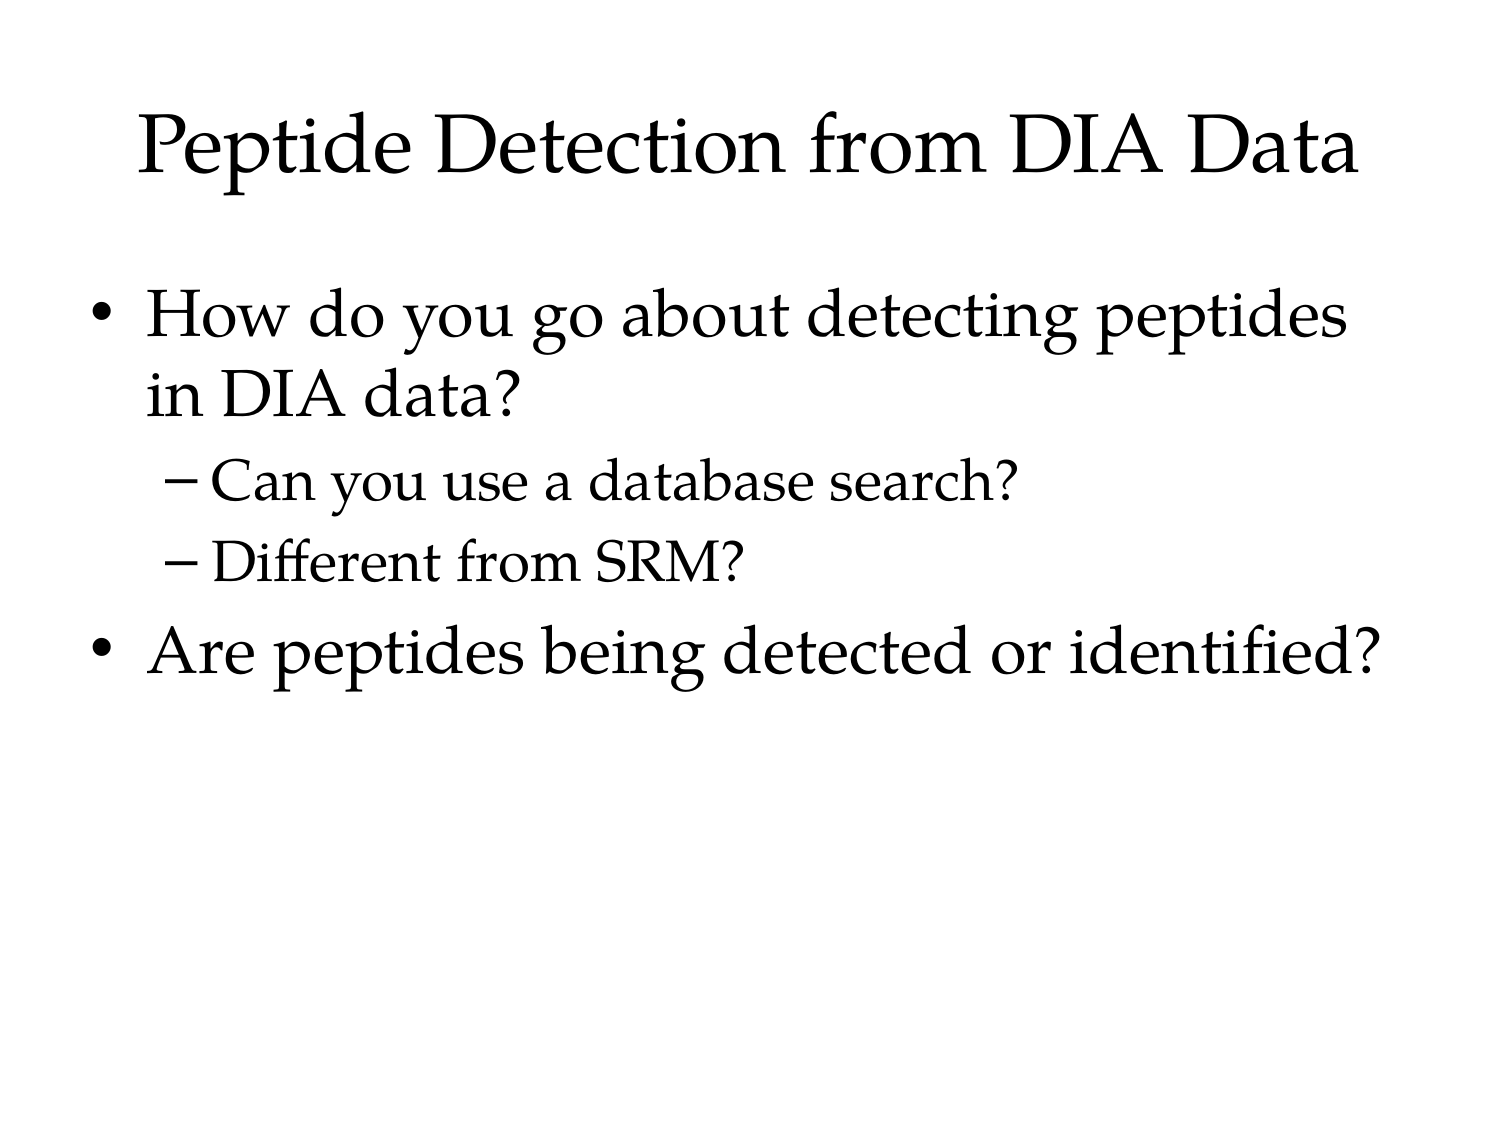

# Peptide Detection from DIA Data
How do you go about detecting peptides in DIA data?
Can you use a database search?
Different from SRM?
Are peptides being detected or identified?